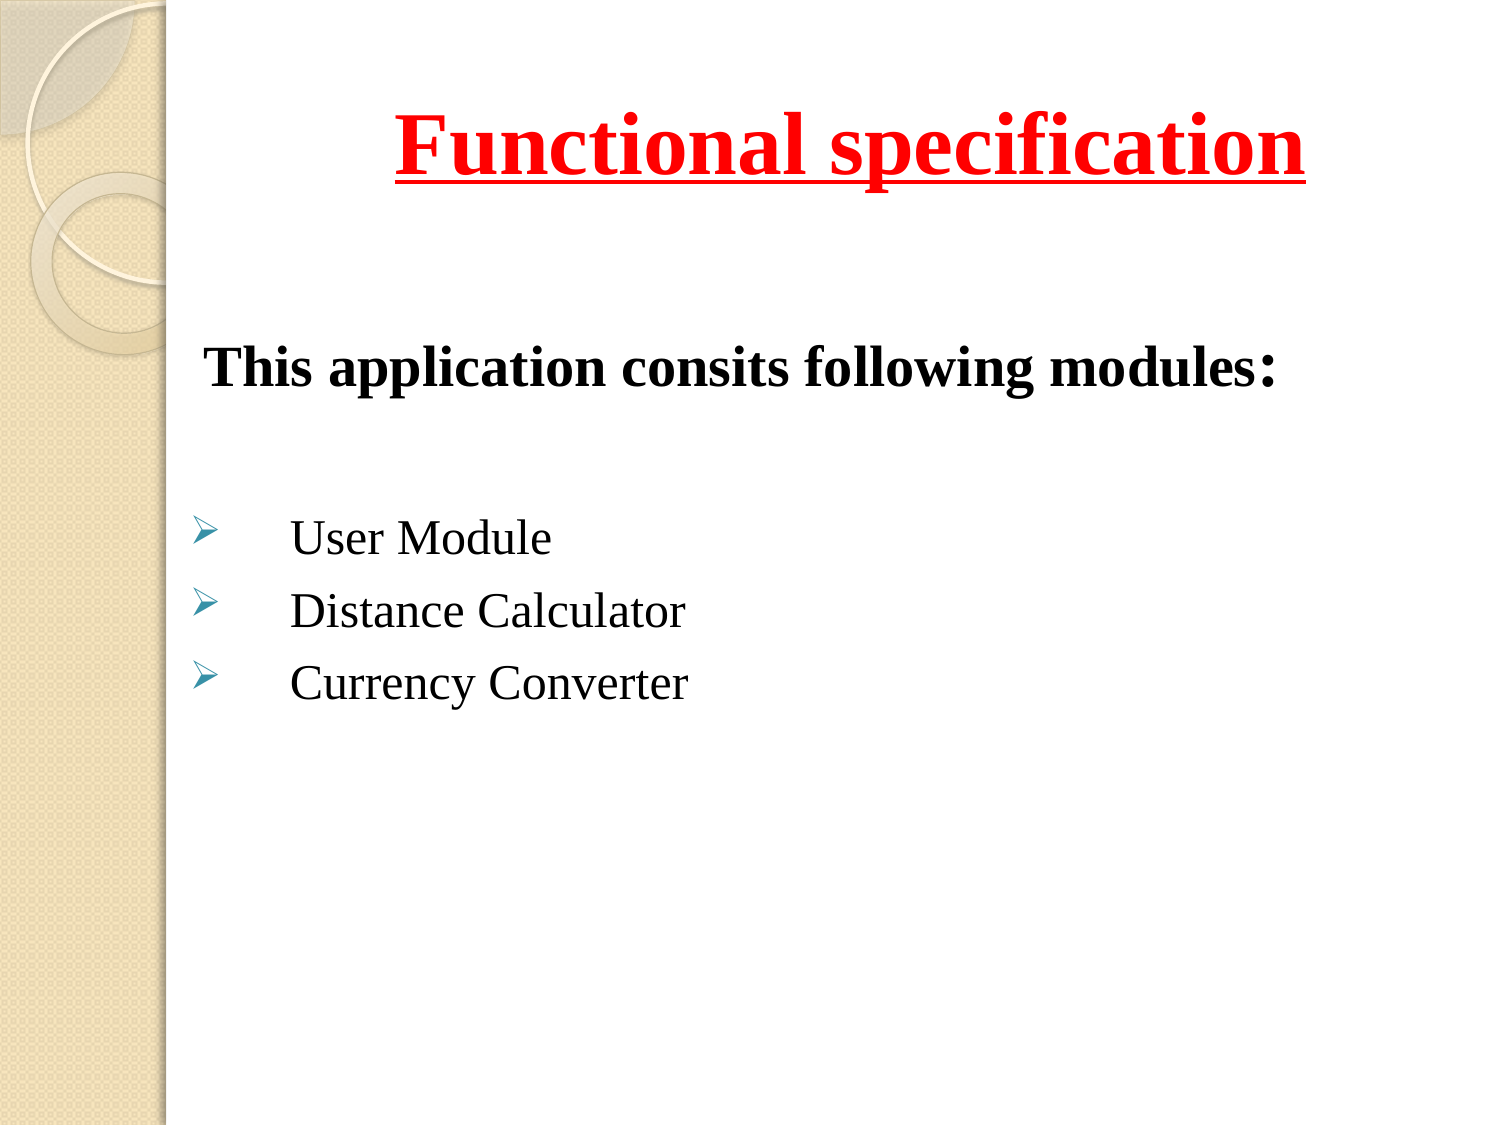

# Functional specification
This application consits following modules:

User Module
Distance Calculator
Currency Converter